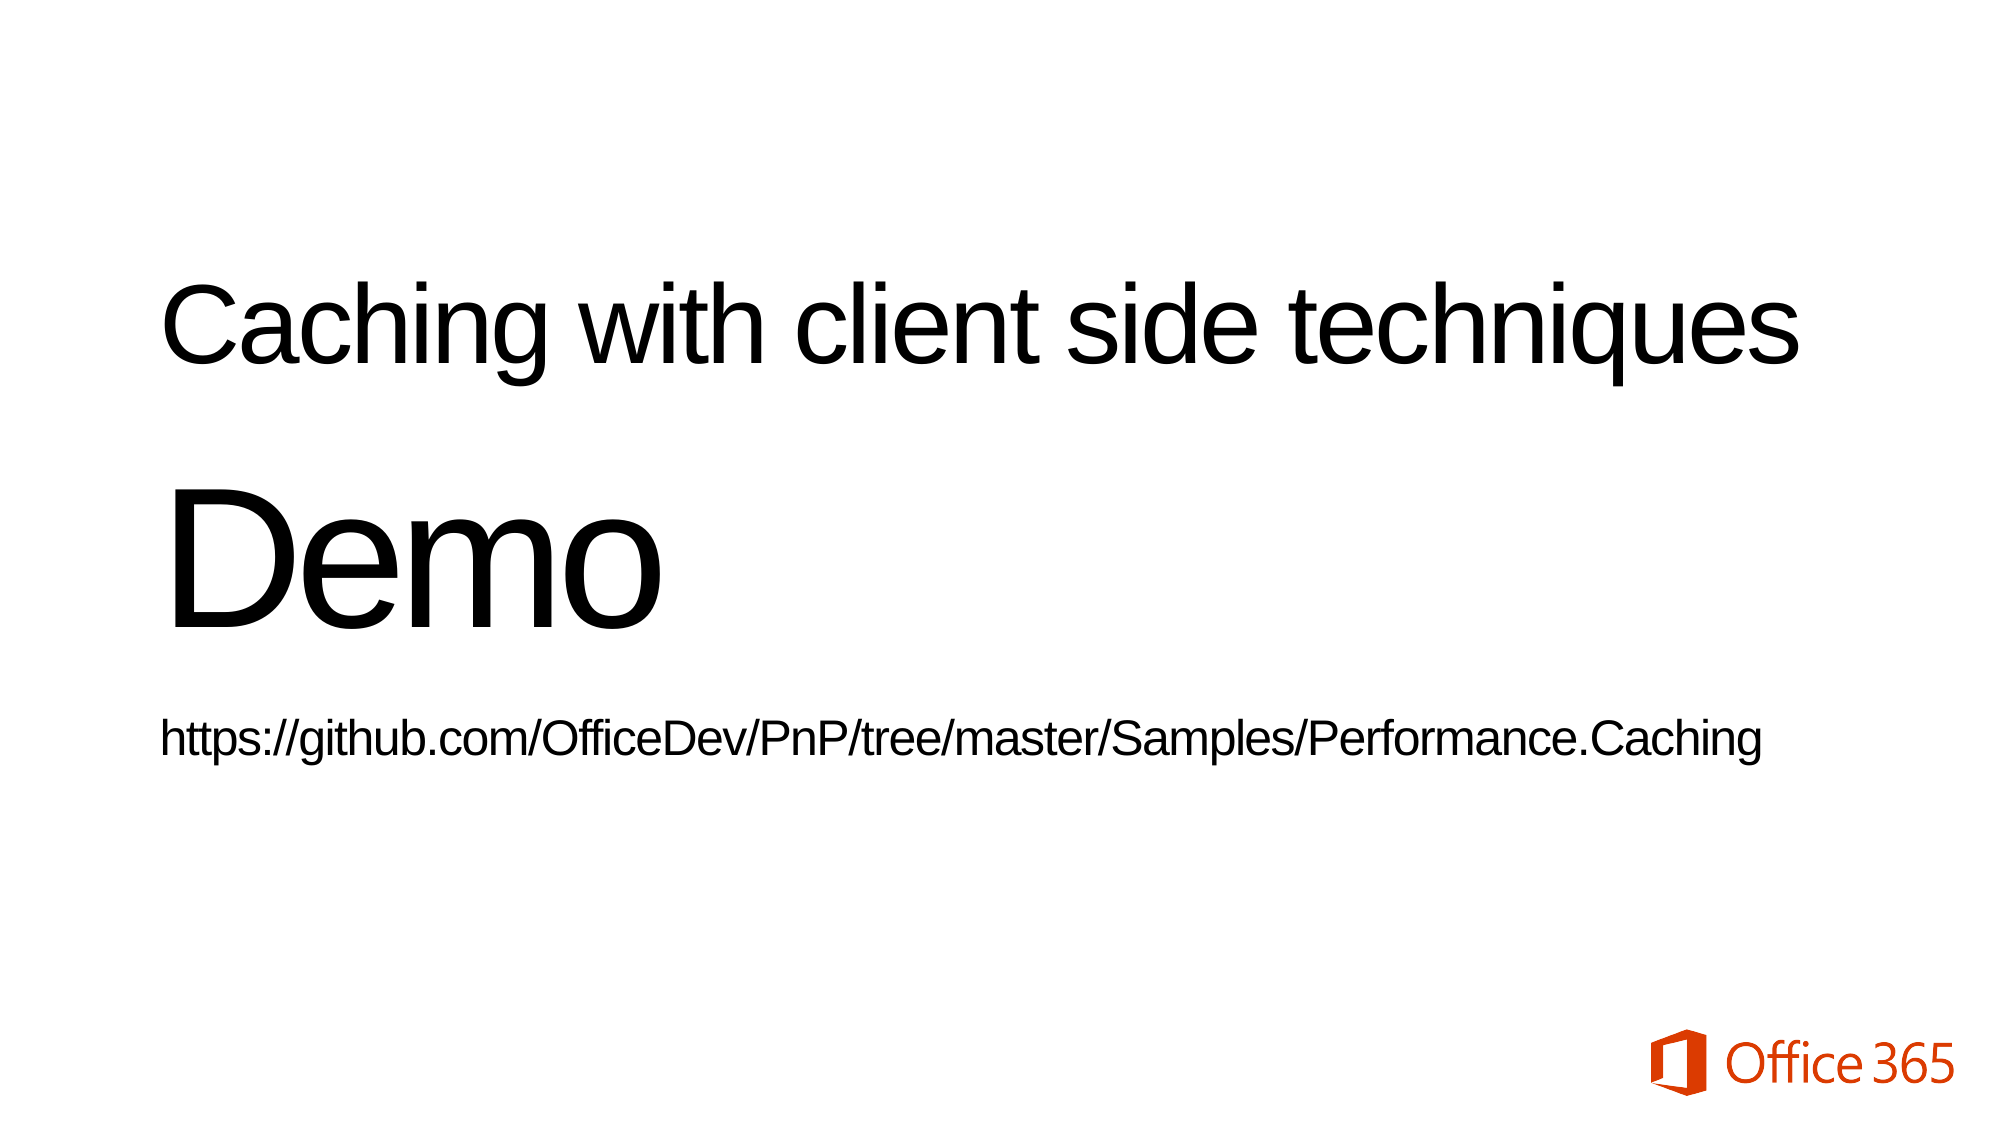

Caching with client side techniques
Demo
https://github.com/OfficeDev/PnP/tree/master/Samples/Performance.Caching